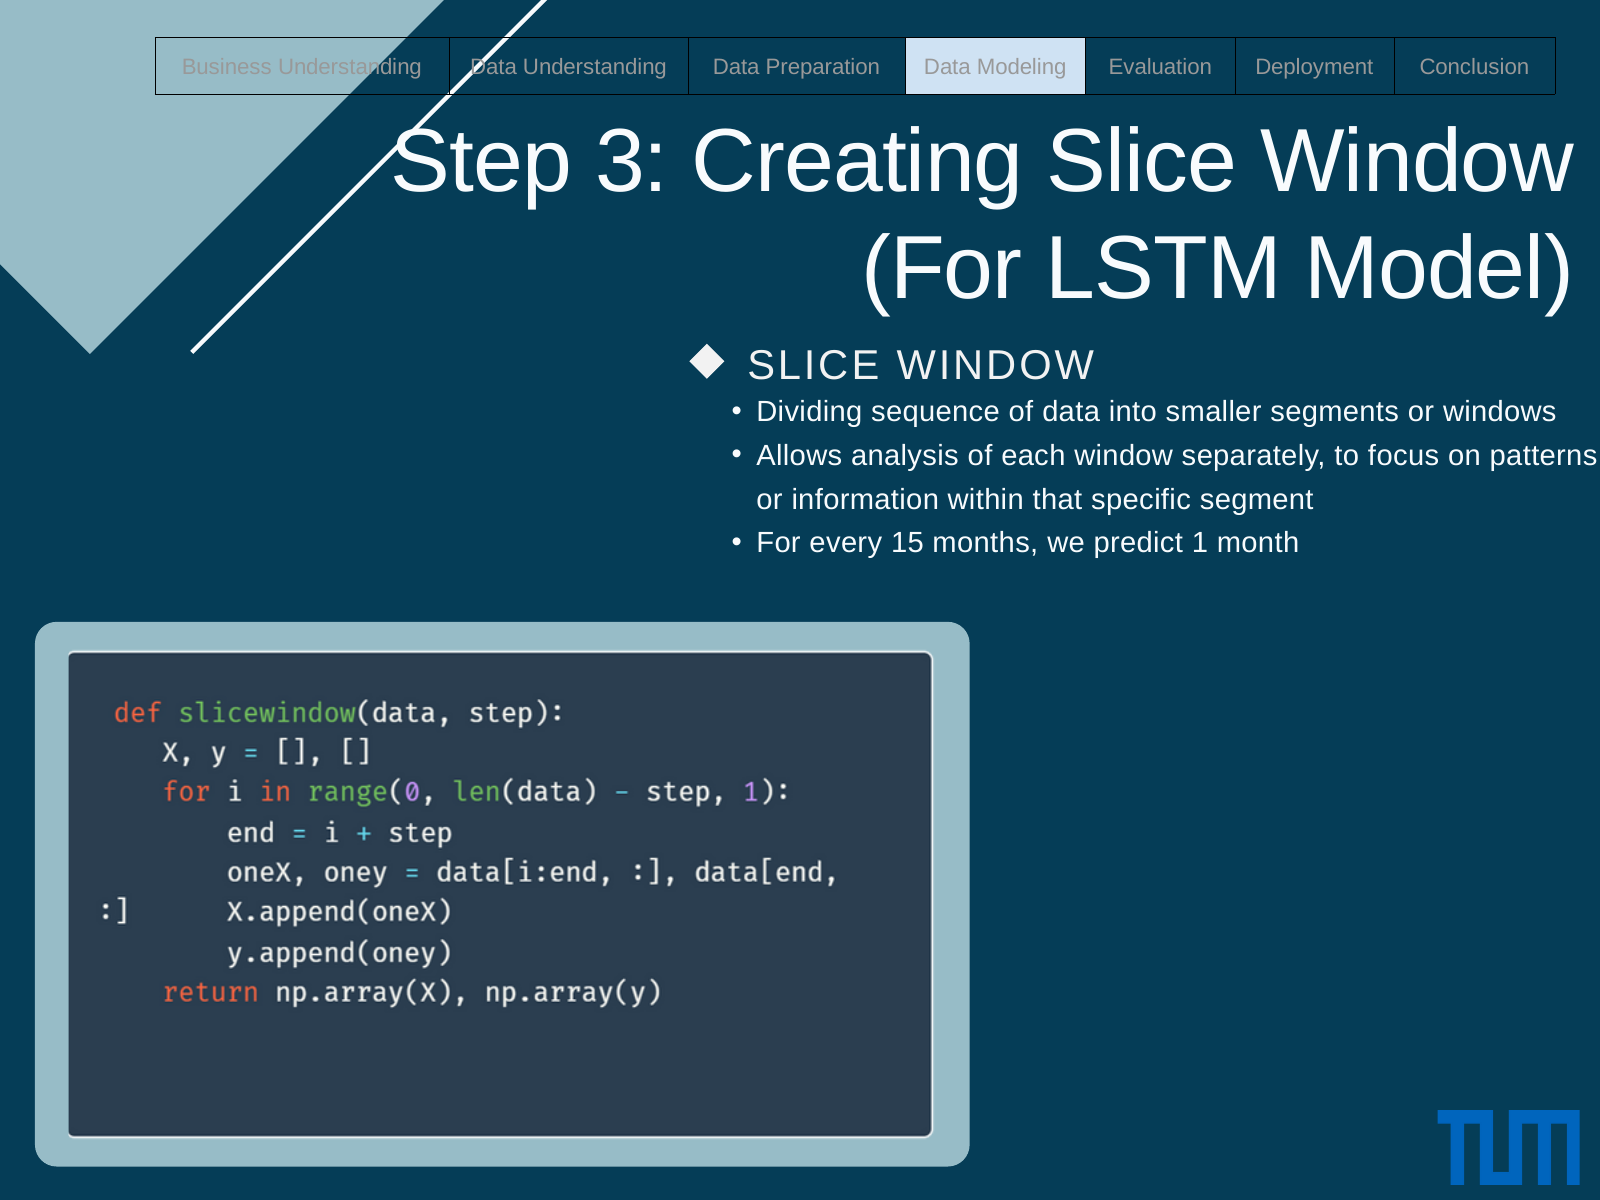

| Business Understanding | Data Understanding | Data Preparation | Data Modeling | Evaluation | Deployment | Conclusion |
| --- | --- | --- | --- | --- | --- | --- |
Step 3: Creating Slice Window (For LSTM Model)

SLICE WINDOW

Dividing sequence of data into smaller segments or windows
Allows analysis of each window separately, to focus on patterns or information within that specific segment
For every 15 months, we predict 1 month